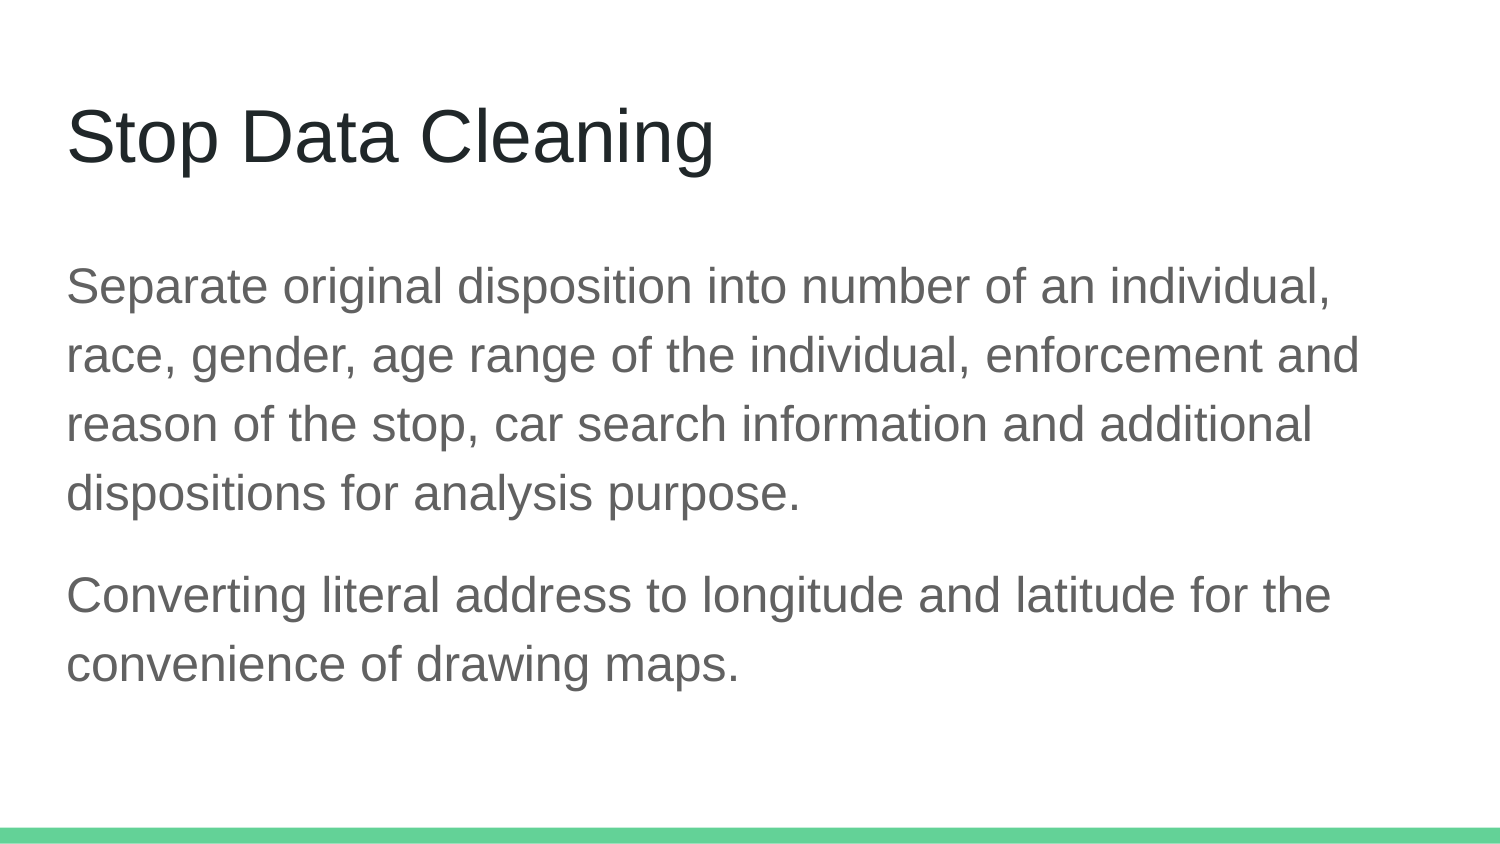

# Stop Data Cleaning
Separate original disposition into number of an individual, race, gender, age range of the individual, enforcement and reason of the stop, car search information and additional dispositions for analysis purpose.
Converting literal address to longitude and latitude for the convenience of drawing maps.